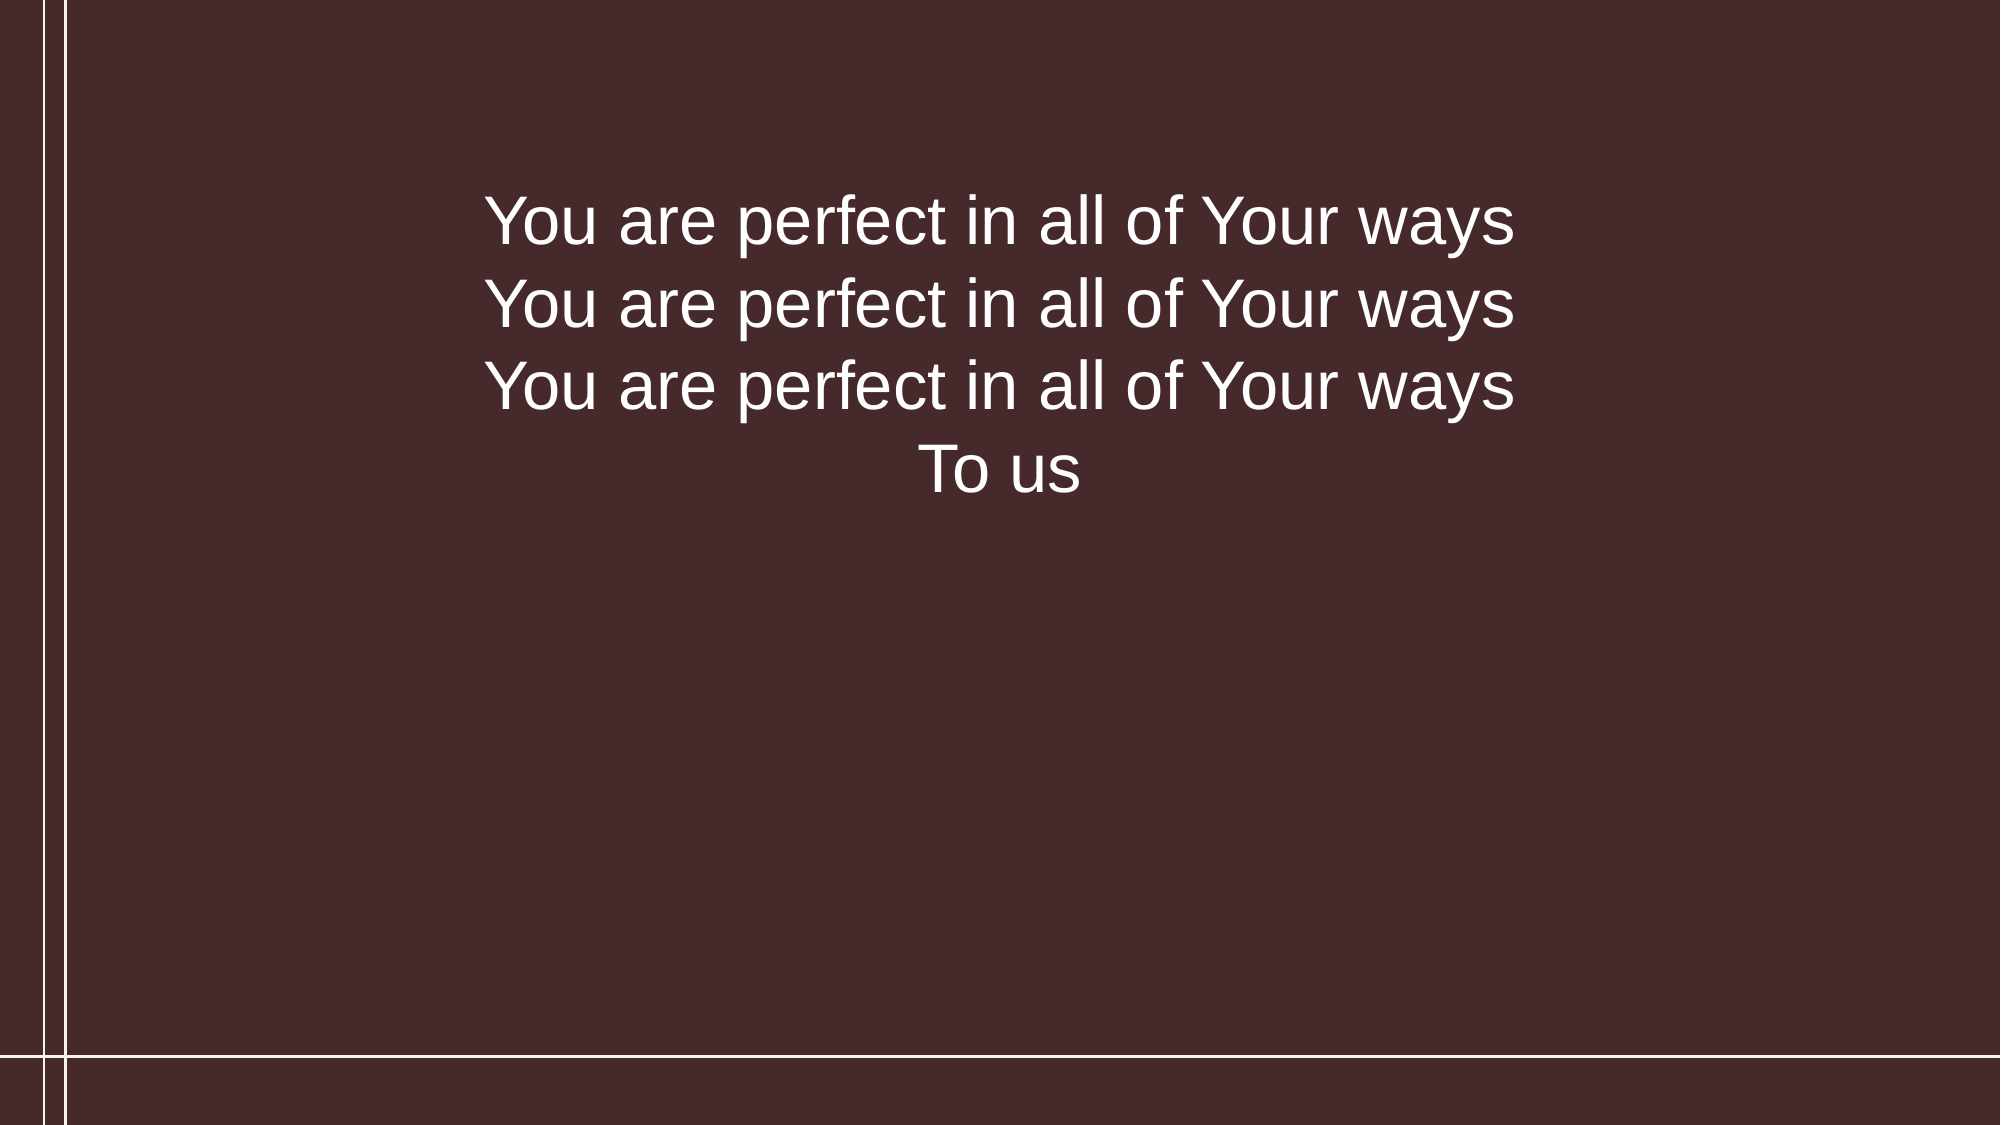

You are perfect in all of Your ways
You are perfect in all of Your ways
You are perfect in all of Your ways
To us